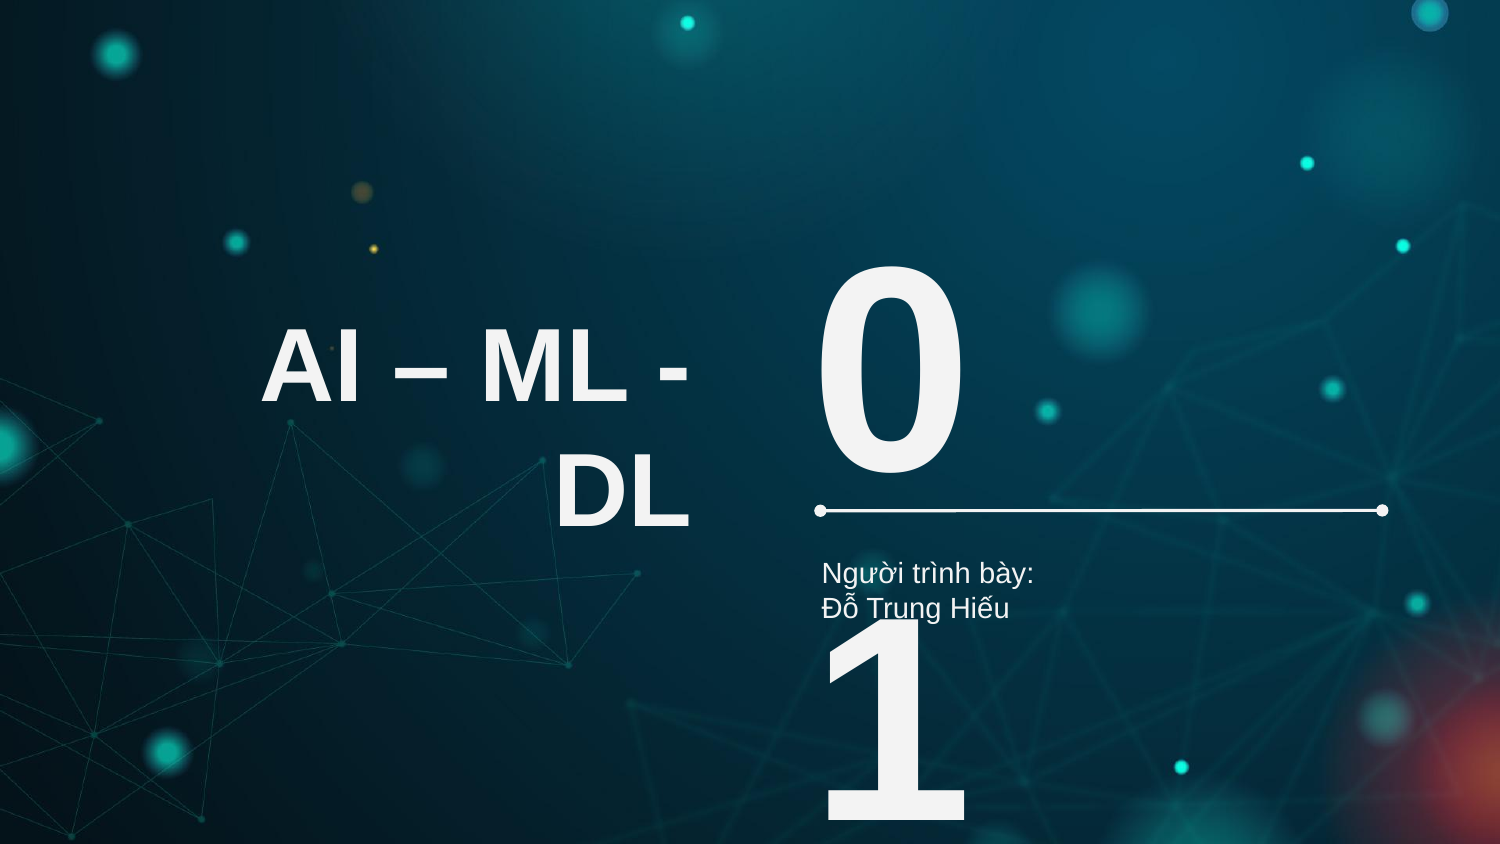

# AI – ML - DL
01
Người trình bày:
Đỗ Trung Hiếu